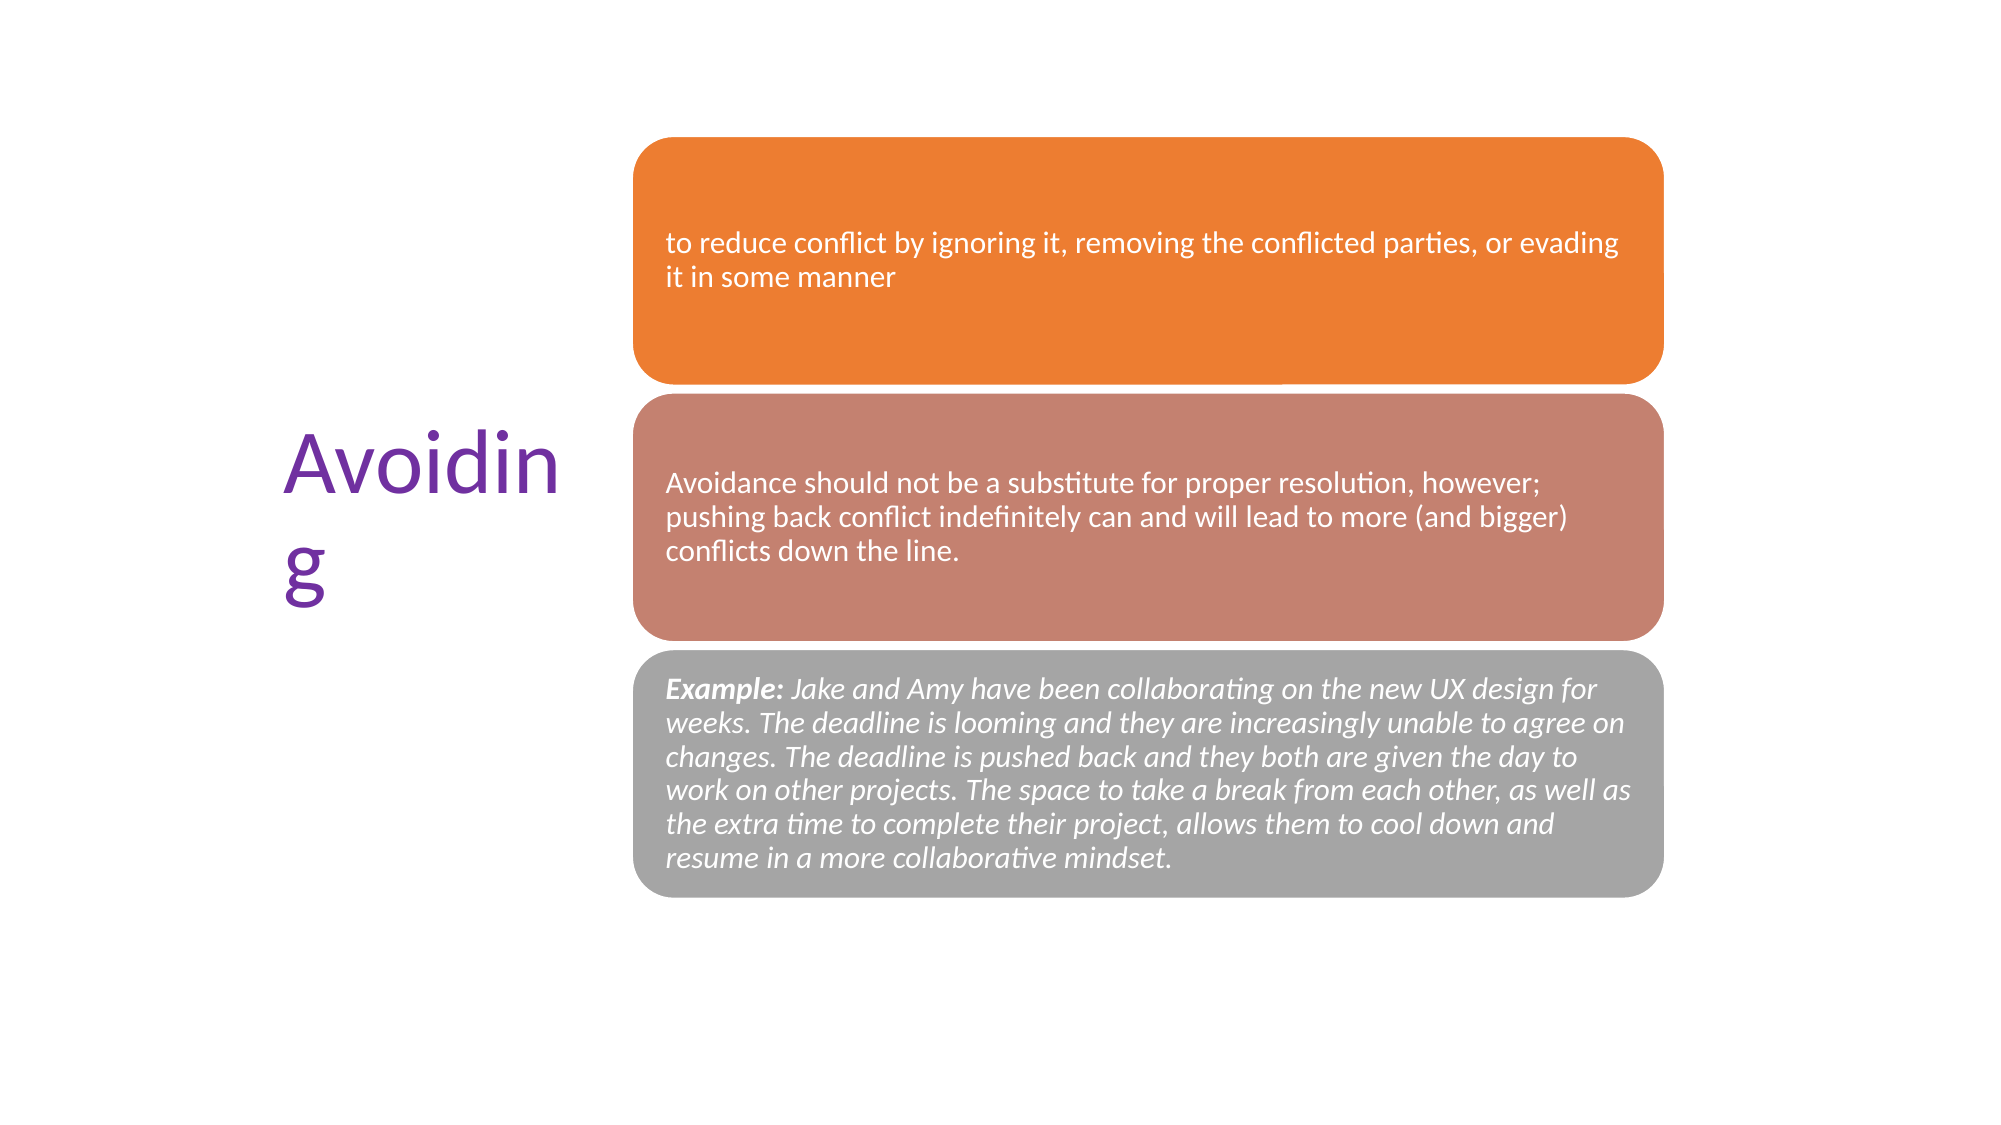

to reduce conflict by ignoring it, removing the conflicted parties, or evading it in some manner
Avoidance should not be a substitute for proper resolution, however; pushing back conflict indefinitely can and will lead to more (and bigger) conflicts down the line.
Example: Jake and Amy have been collaborating on the new UX design for weeks. The deadline is looming and they are increasingly unable to agree on changes. The deadline is pushed back and they both are given the day to work on other projects. The space to take a break from each other, as well as the extra time to complete their project, allows them to cool down and resume in a more collaborative mindset.
# Avoiding